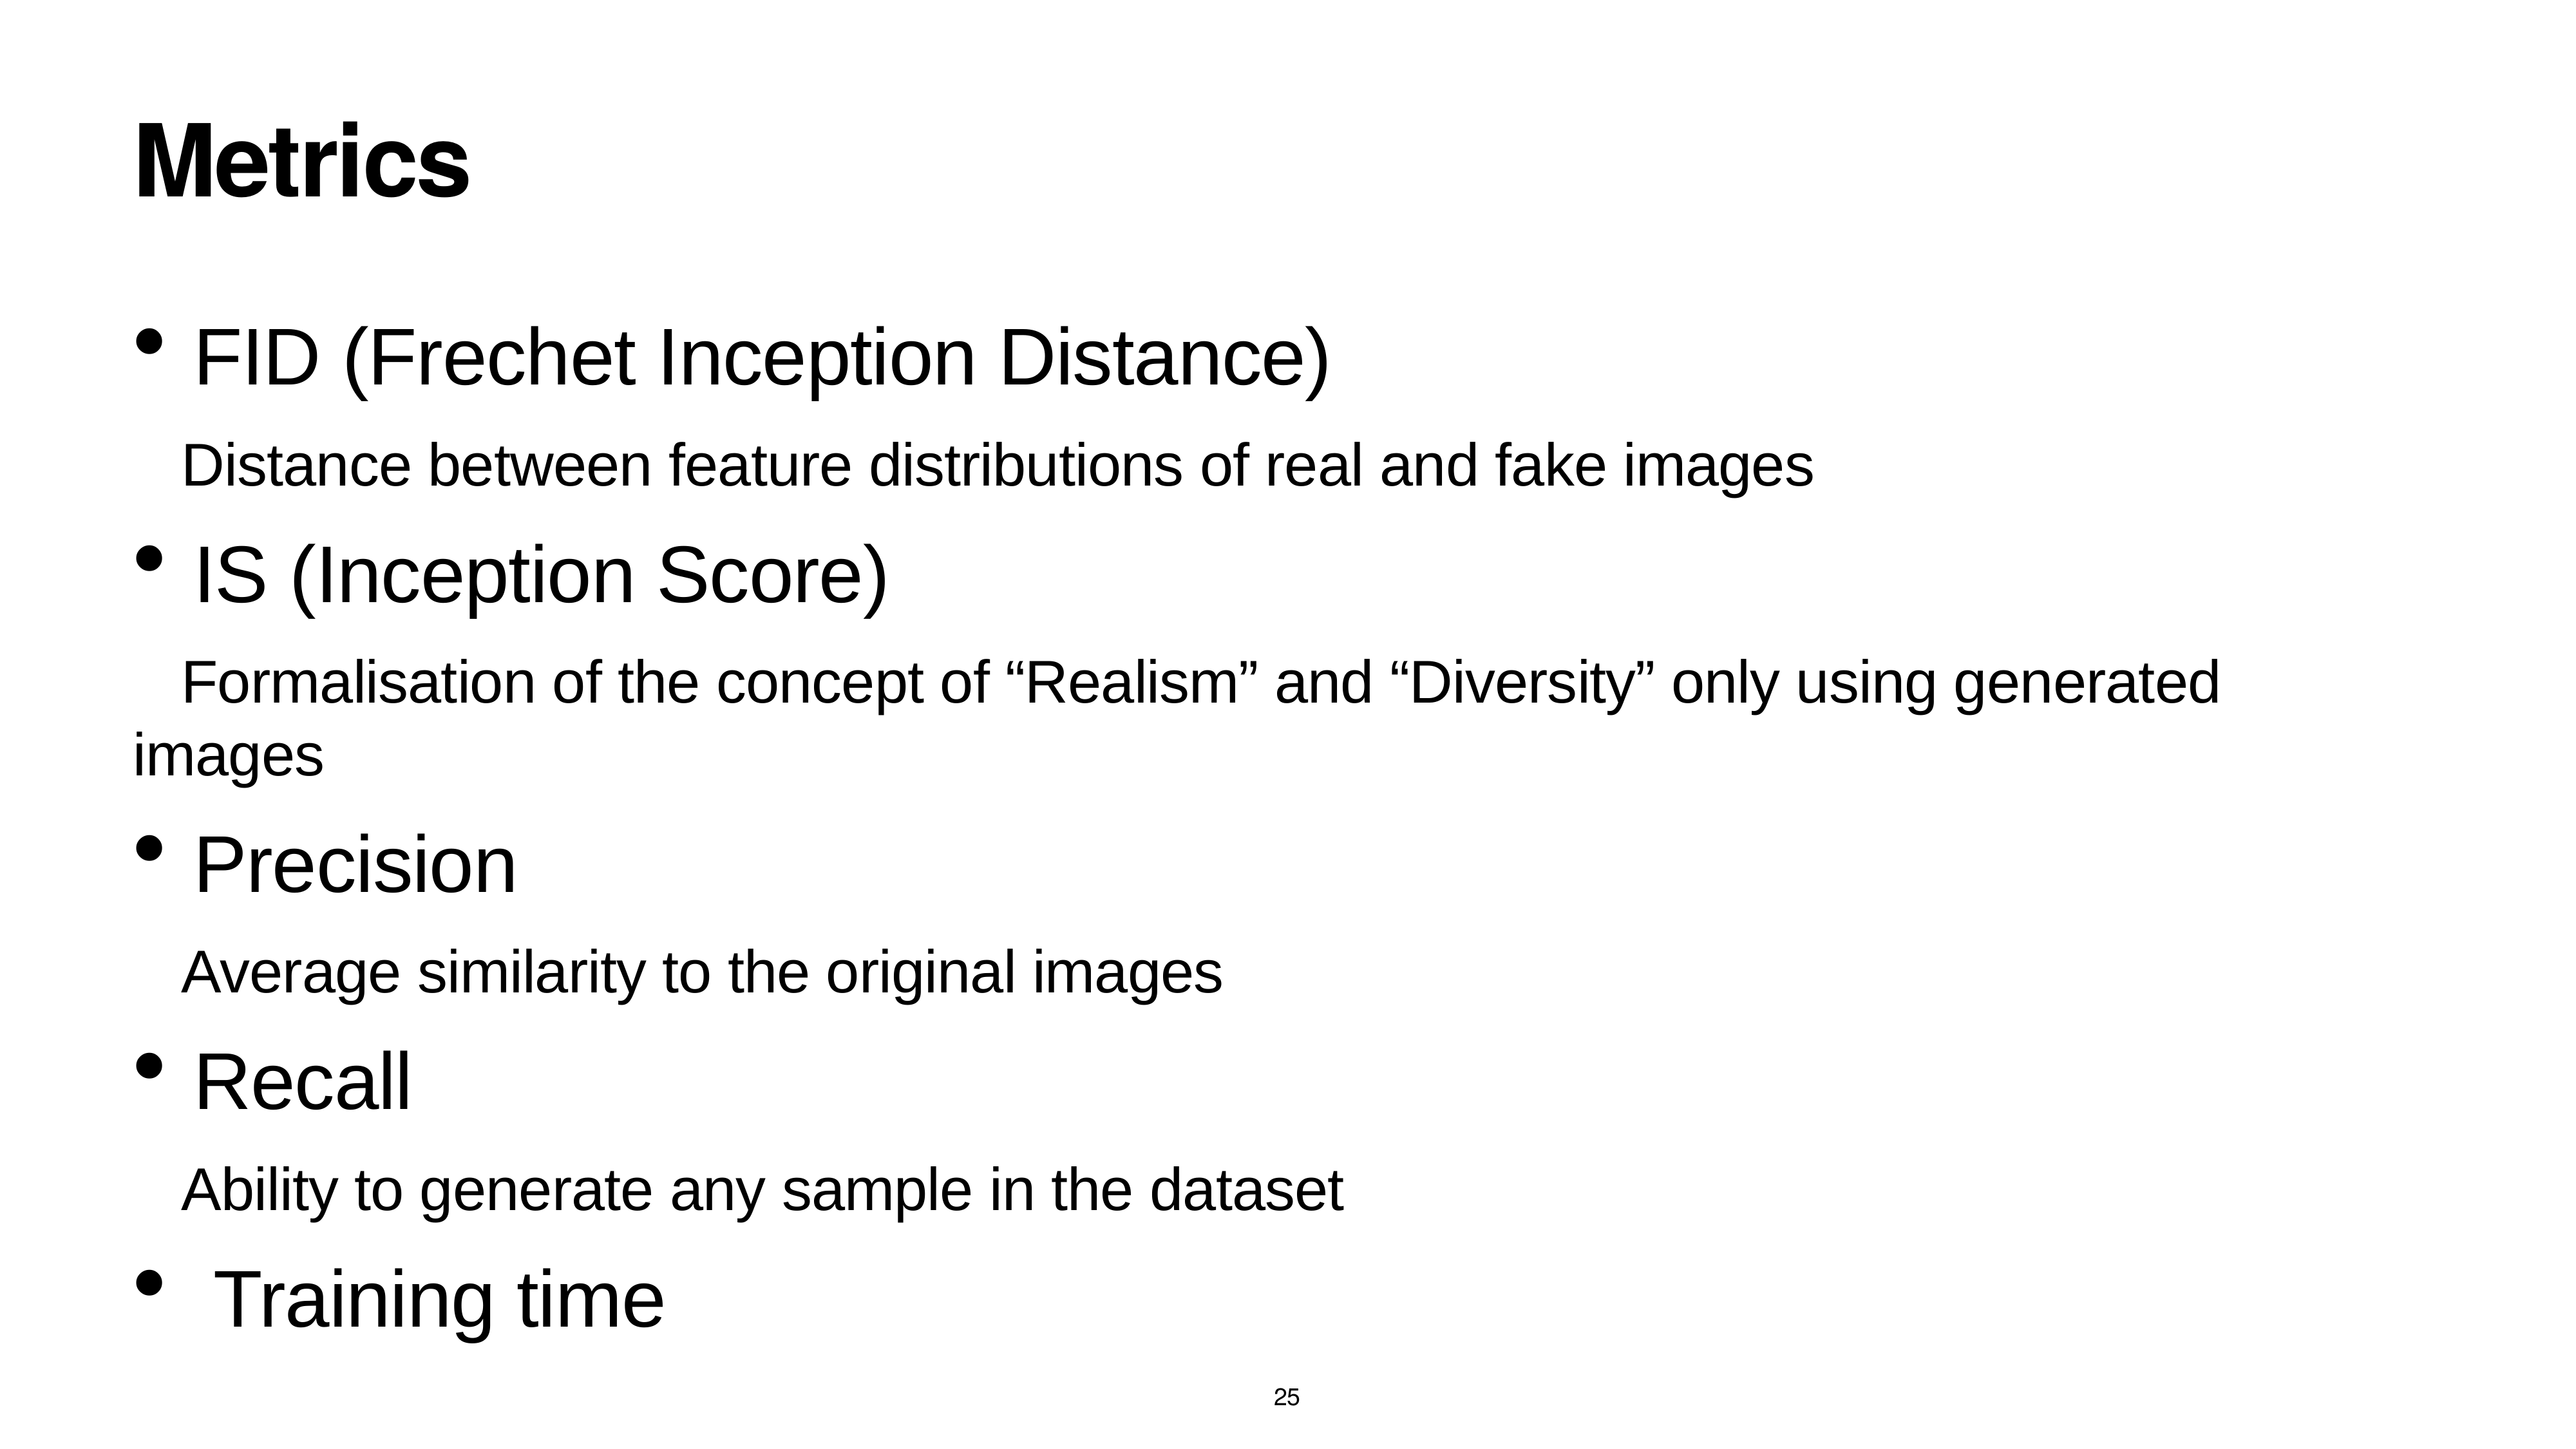

25
# Metrics
FID (Frechet Inception Distance)
Distance between feature distributions of real and fake images
IS (Inception Score)
Formalisation of the concept of “Realism” and “Diversity” only using generated images
Precision
Average similarity to the original images
Recall
Ability to generate any sample in the dataset
Training time